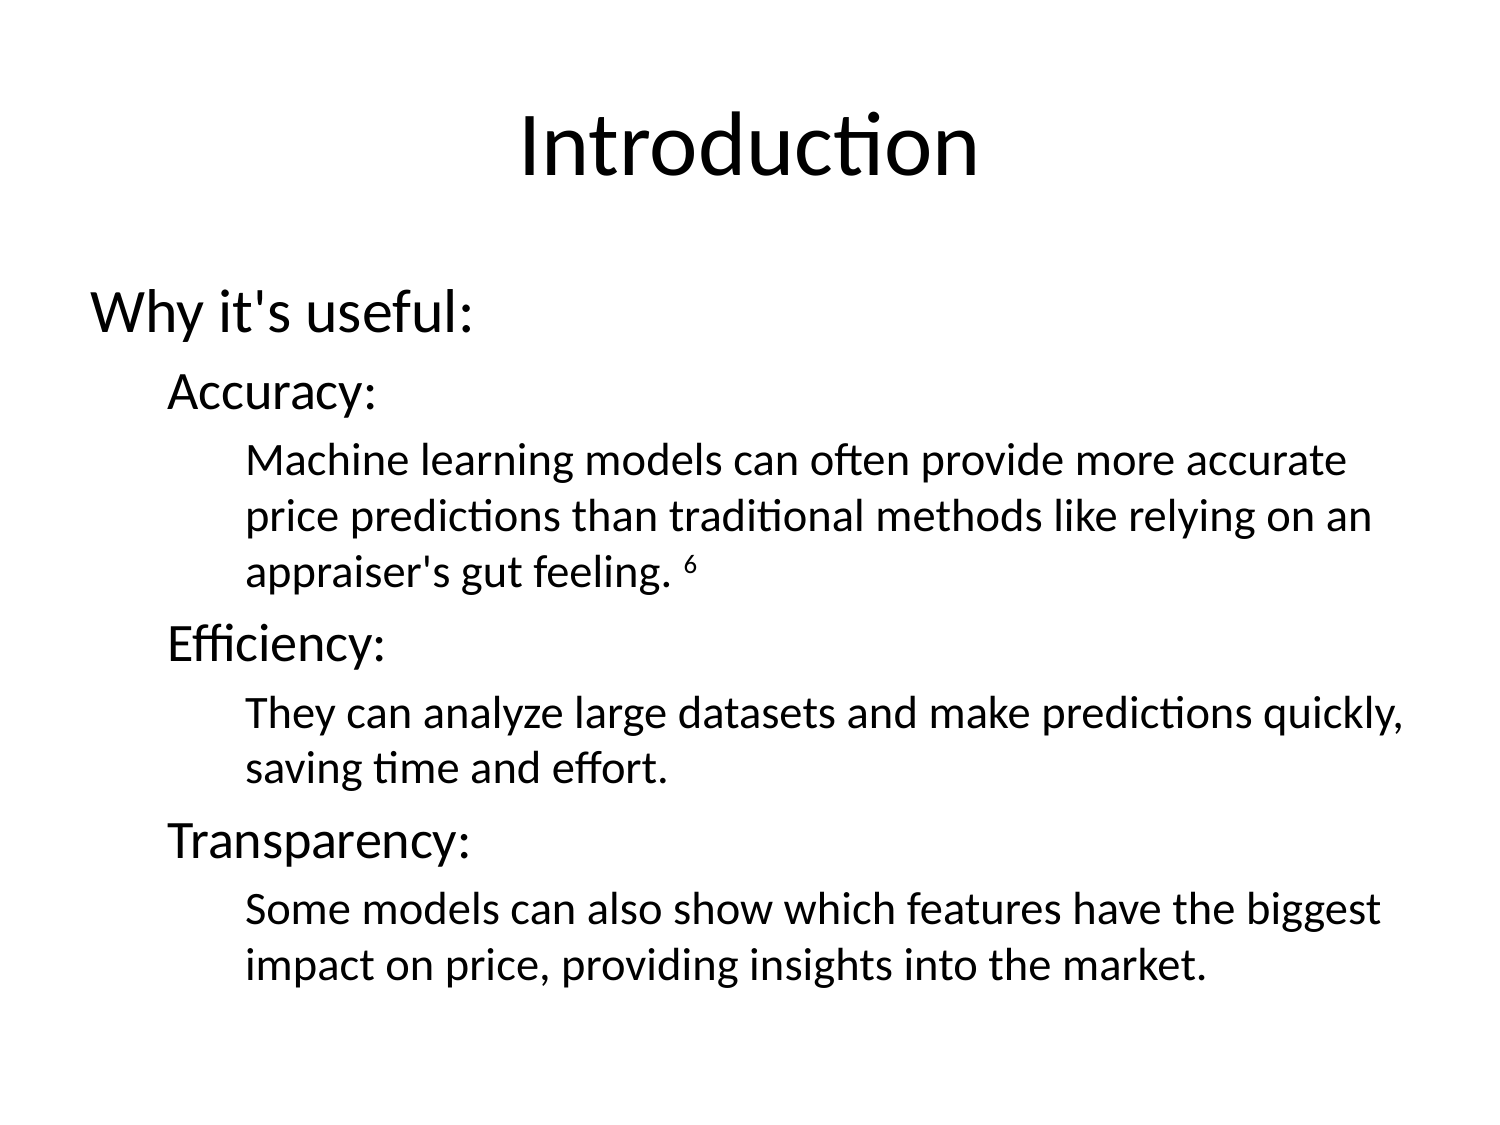

# Introduction
Why it's useful:
Accuracy:
Machine learning models can often provide more accurate price predictions than traditional methods like relying on an appraiser's gut feeling. 6
Efficiency:
They can analyze large datasets and make predictions quickly, saving time and effort.
Transparency:
Some models can also show which features have the biggest impact on price, providing insights into the market.